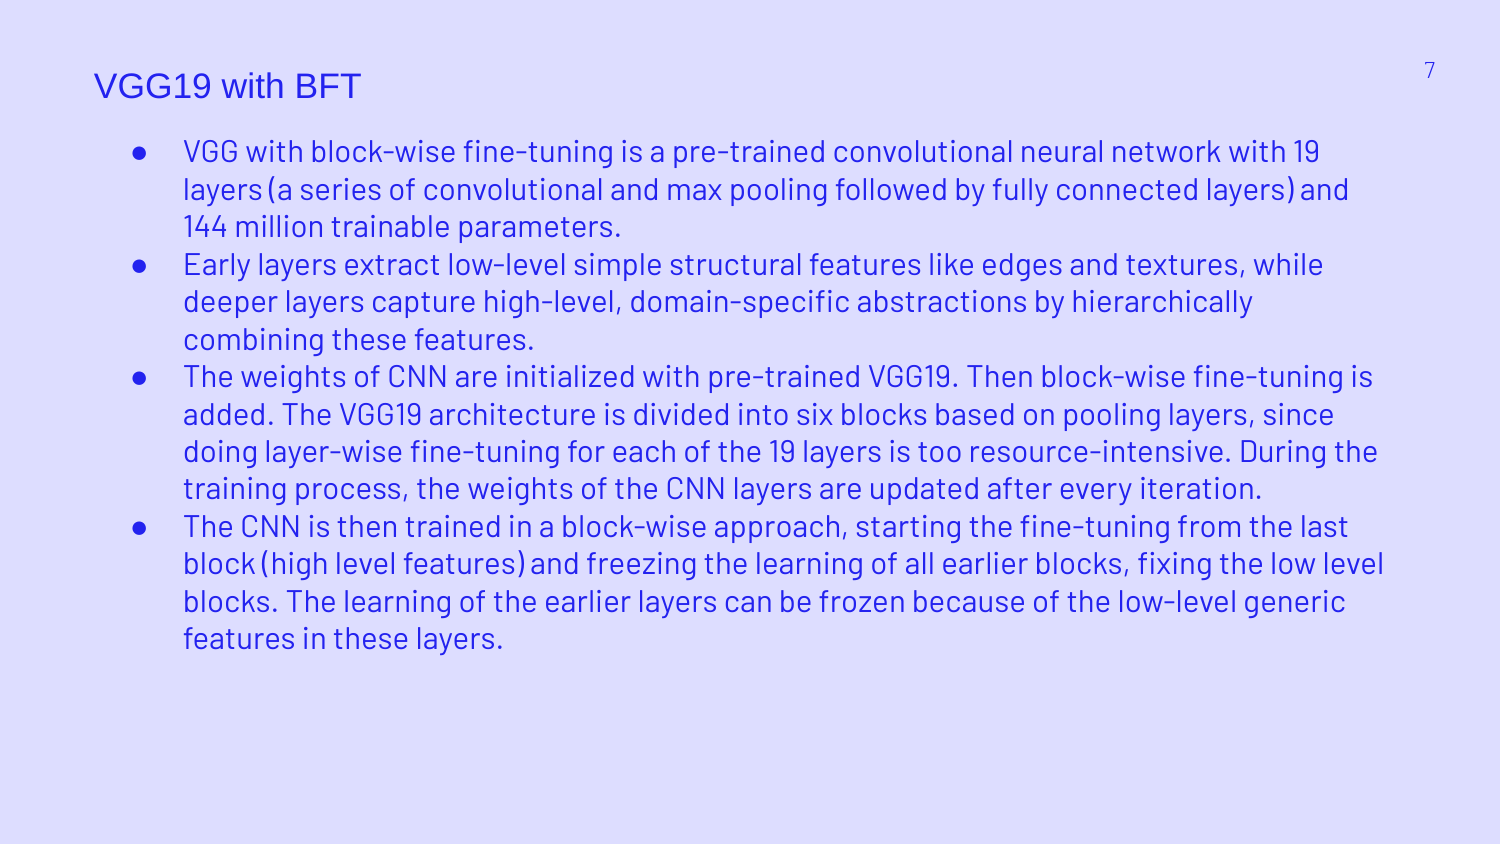

7
VGG19 with BFT
VGG with block-wise fine-tuning is a pre-trained convolutional neural network with 19 layers (a series of convolutional and max pooling followed by fully connected layers) and 144 million trainable parameters.
Early layers extract low-level simple structural features like edges and textures, while deeper layers capture high-level, domain-specific abstractions by hierarchically combining these features.
The weights of CNN are initialized with pre-trained VGG19. Then block-wise fine-tuning is added. The VGG19 architecture is divided into six blocks based on pooling layers, since doing layer-wise fine-tuning for each of the 19 layers is too resource-intensive. During the training process, the weights of the CNN layers are updated after every iteration.
The CNN is then trained in a block-wise approach, starting the fine-tuning from the last block (high level features) and freezing the learning of all earlier blocks, fixing the low level blocks. The learning of the earlier layers can be frozen because of the low-level generic features in these layers.